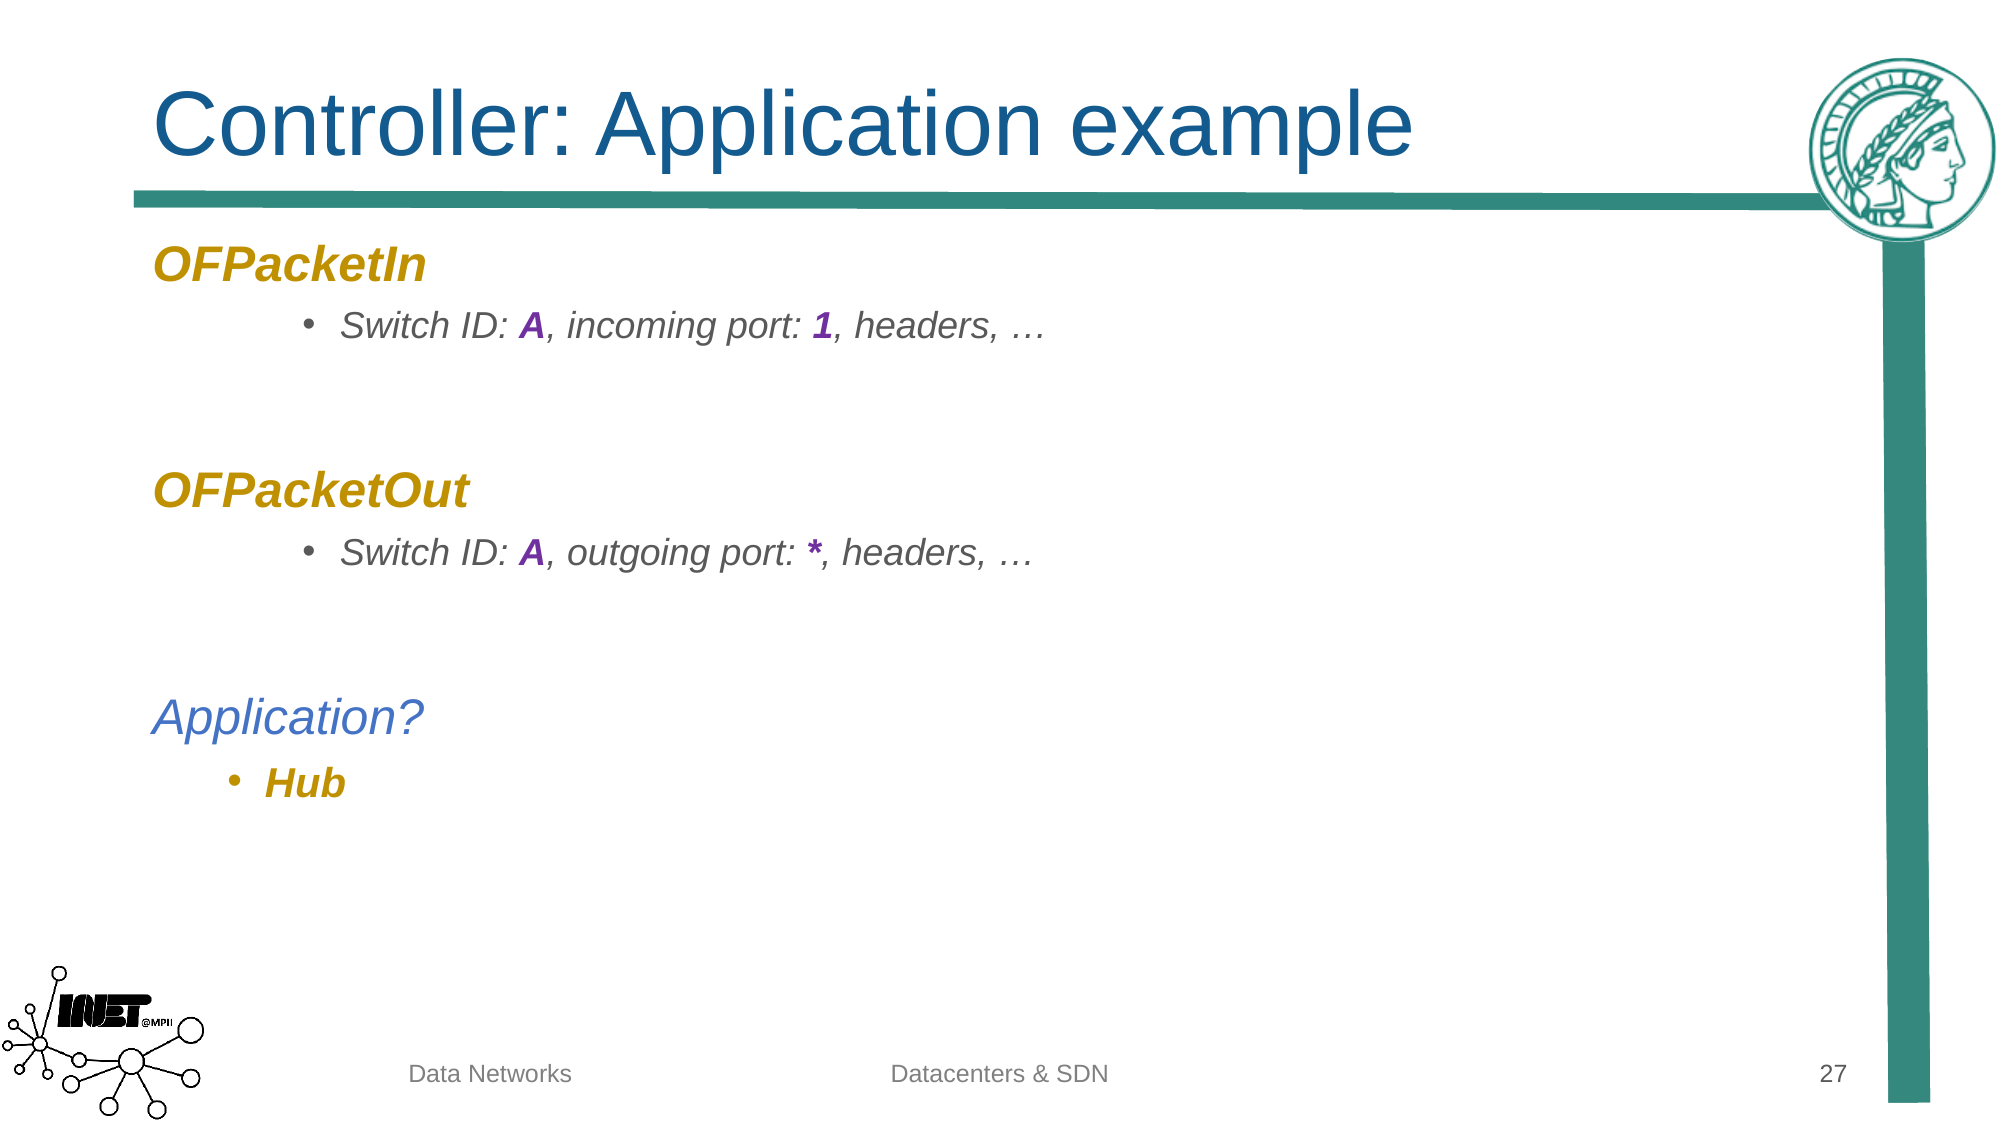

# Controller: Application example
OFPacketIn
Switch ID: A, incoming port: 1, headers, …

OFPacketOut
Switch ID: A, outgoing port: *, headers, …

Application?
Hub
Data Networks
Datacenters & SDN
27